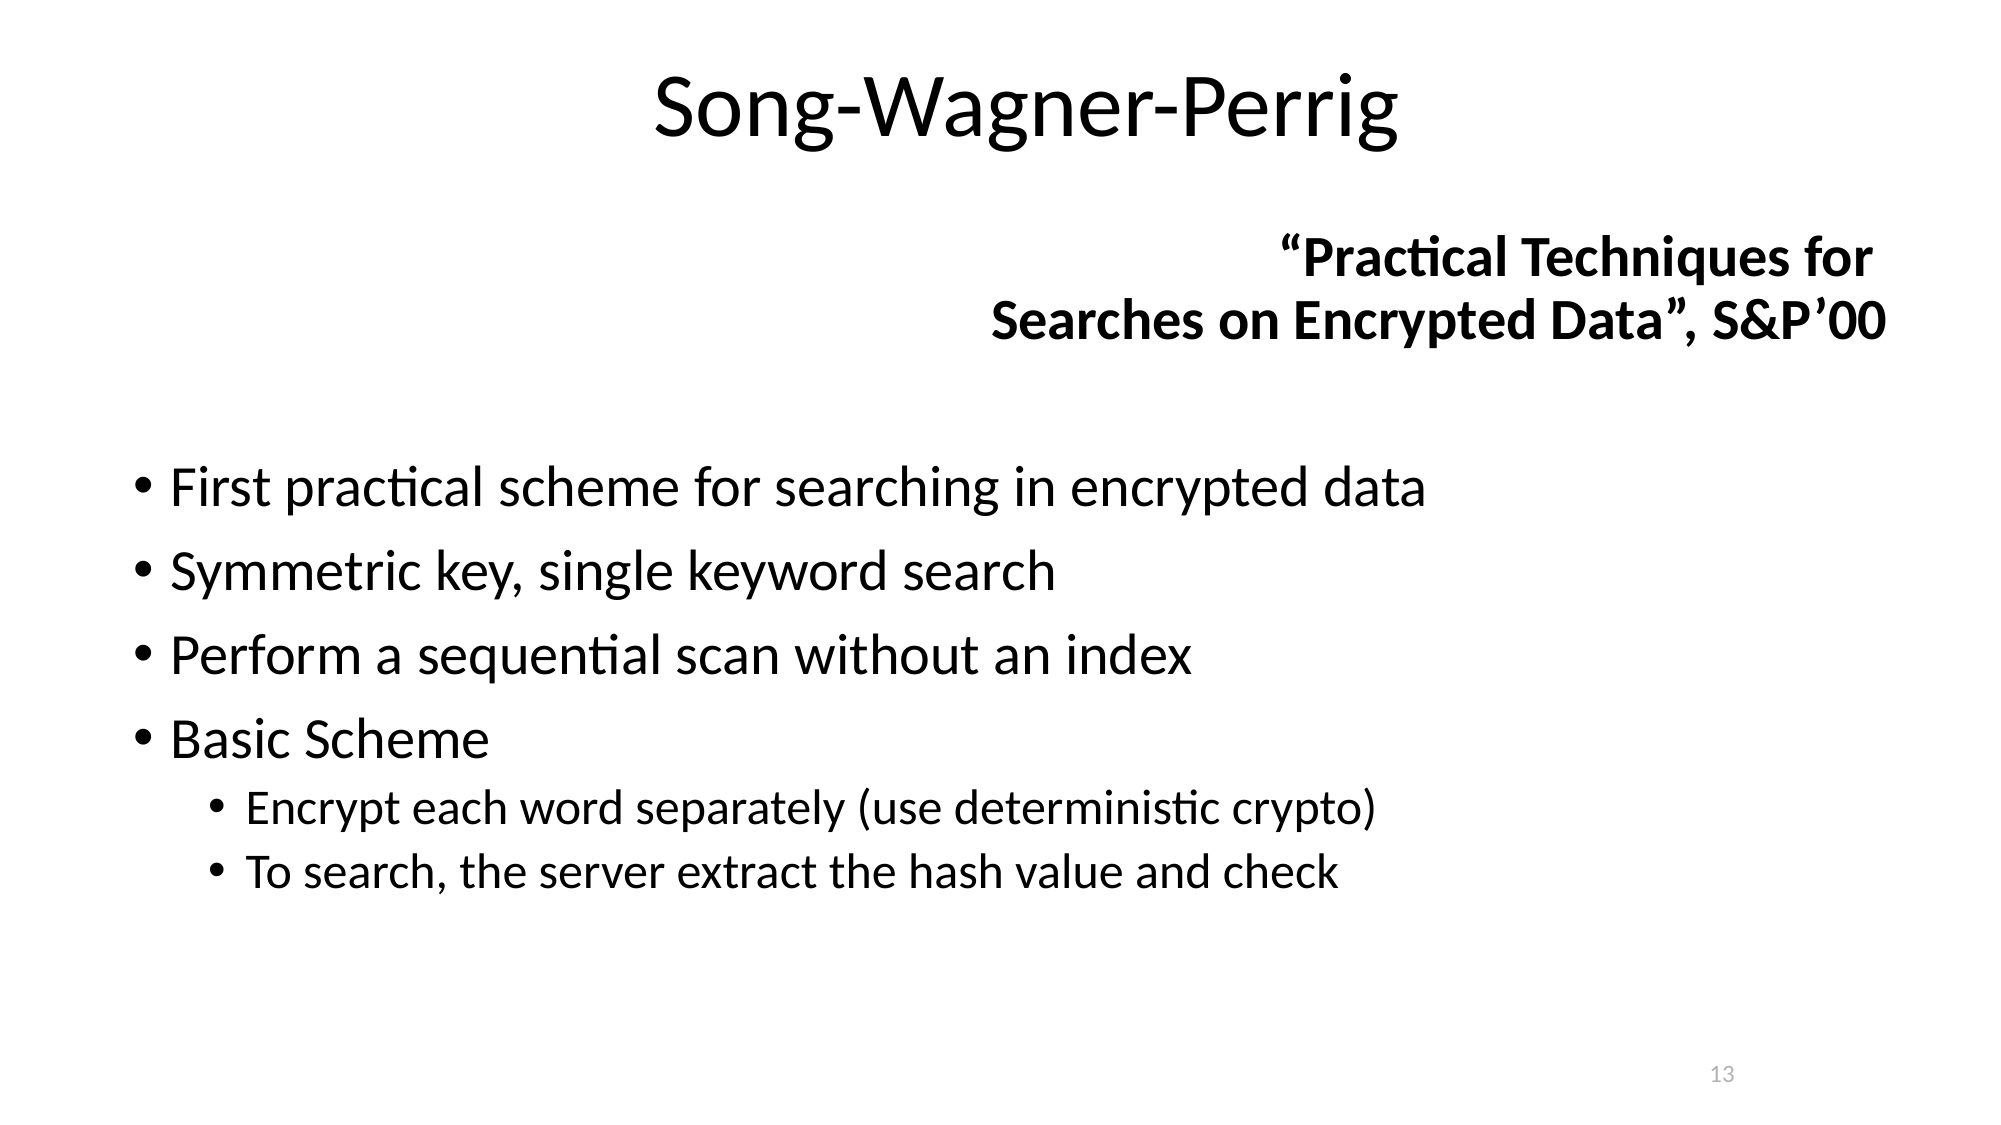

# Song-Wagner-Perrig
“Practical Techniques for
Searches on Encrypted Data”, S&P’00

First practical scheme for searching in encrypted data
Symmetric key, single keyword search
Perform a sequential scan without an index
Basic Scheme
Encrypt each word separately (use deterministic crypto)
To search, the server extract the hash value and check

13